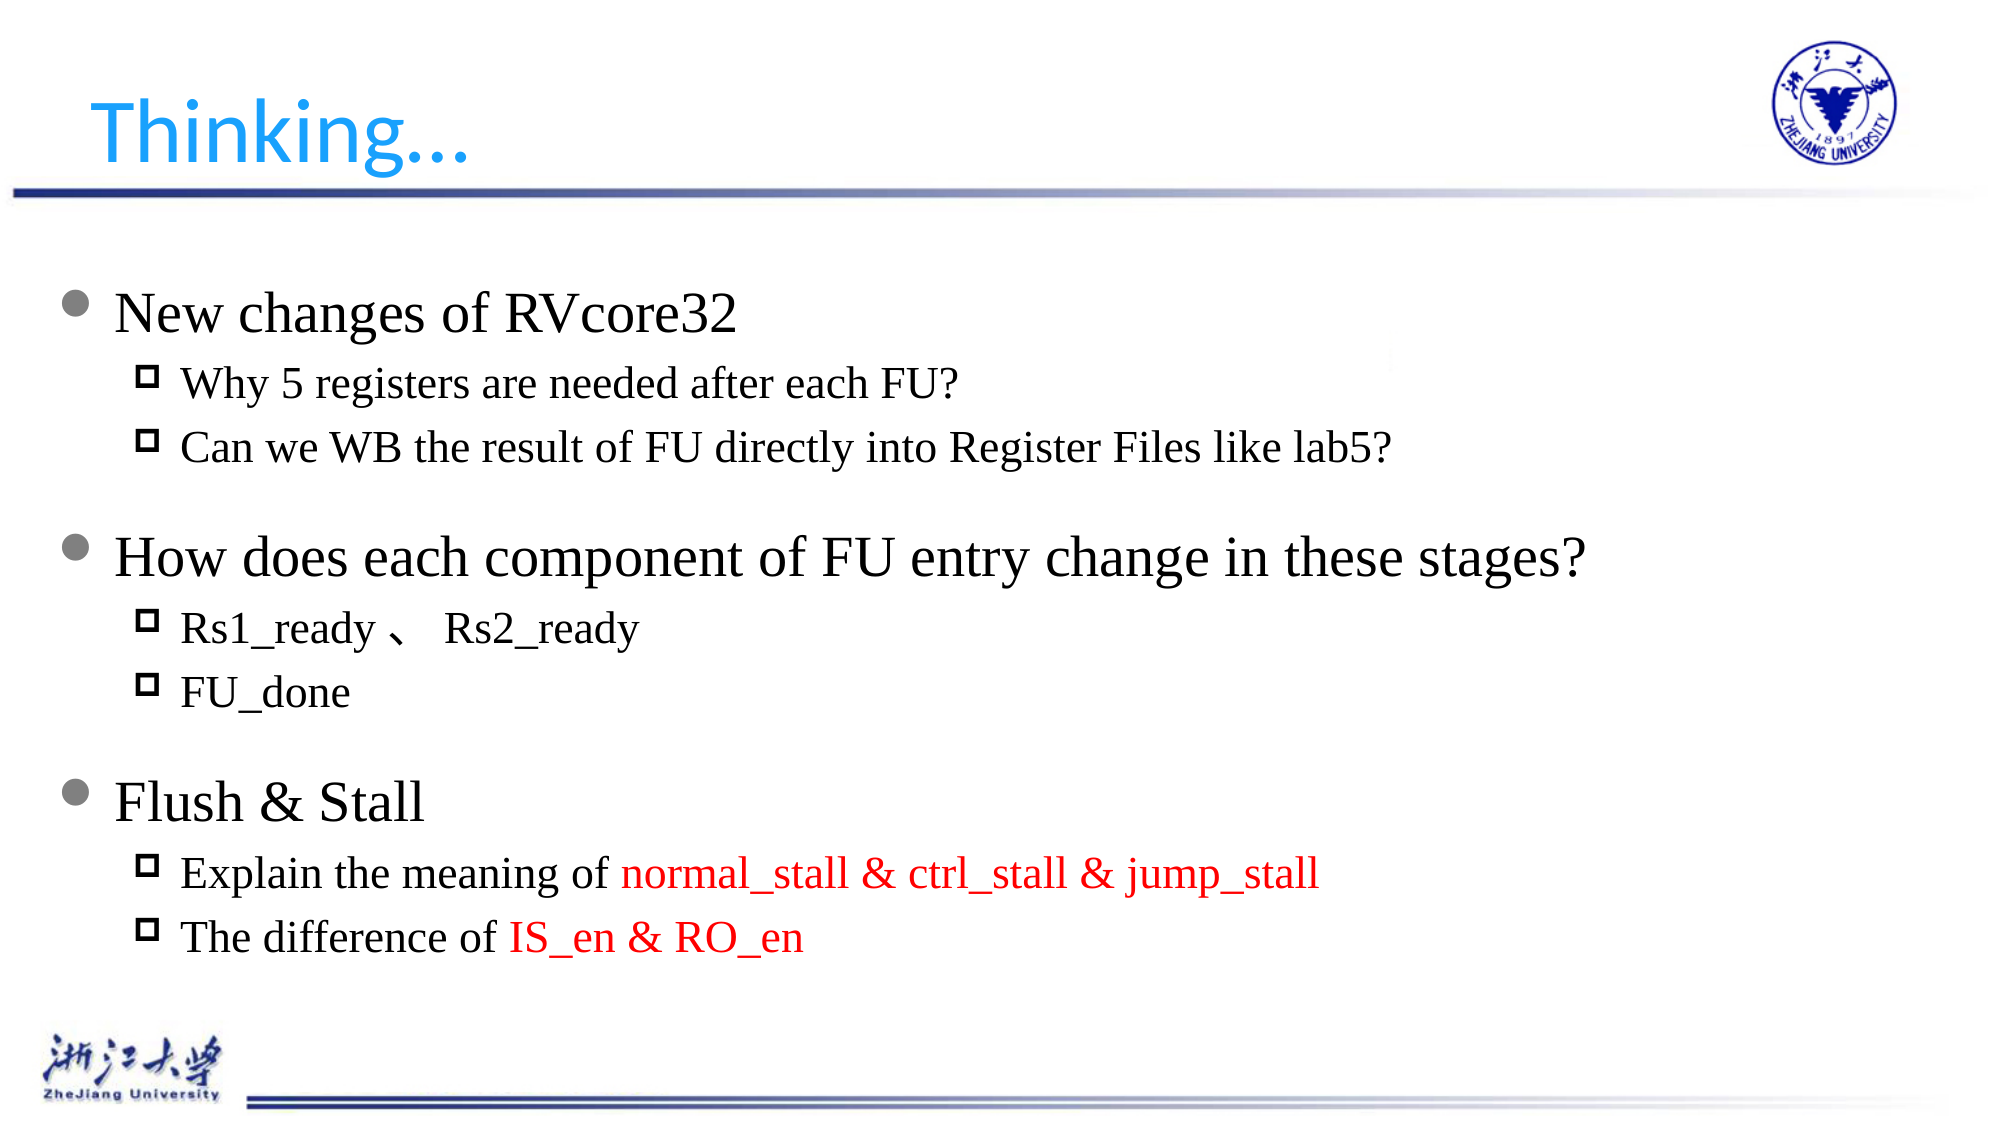

# Thinking…
New changes of RVcore32
Why 5 registers are needed after each FU?
Can we WB the result of FU directly into Register Files like lab5?
How does each component of FU entry change in these stages?
Rs1_ready、Rs2_ready
FU_done
Flush & Stall
Explain the meaning of normal_stall & ctrl_stall & jump_stall
The difference of IS_en & RO_en